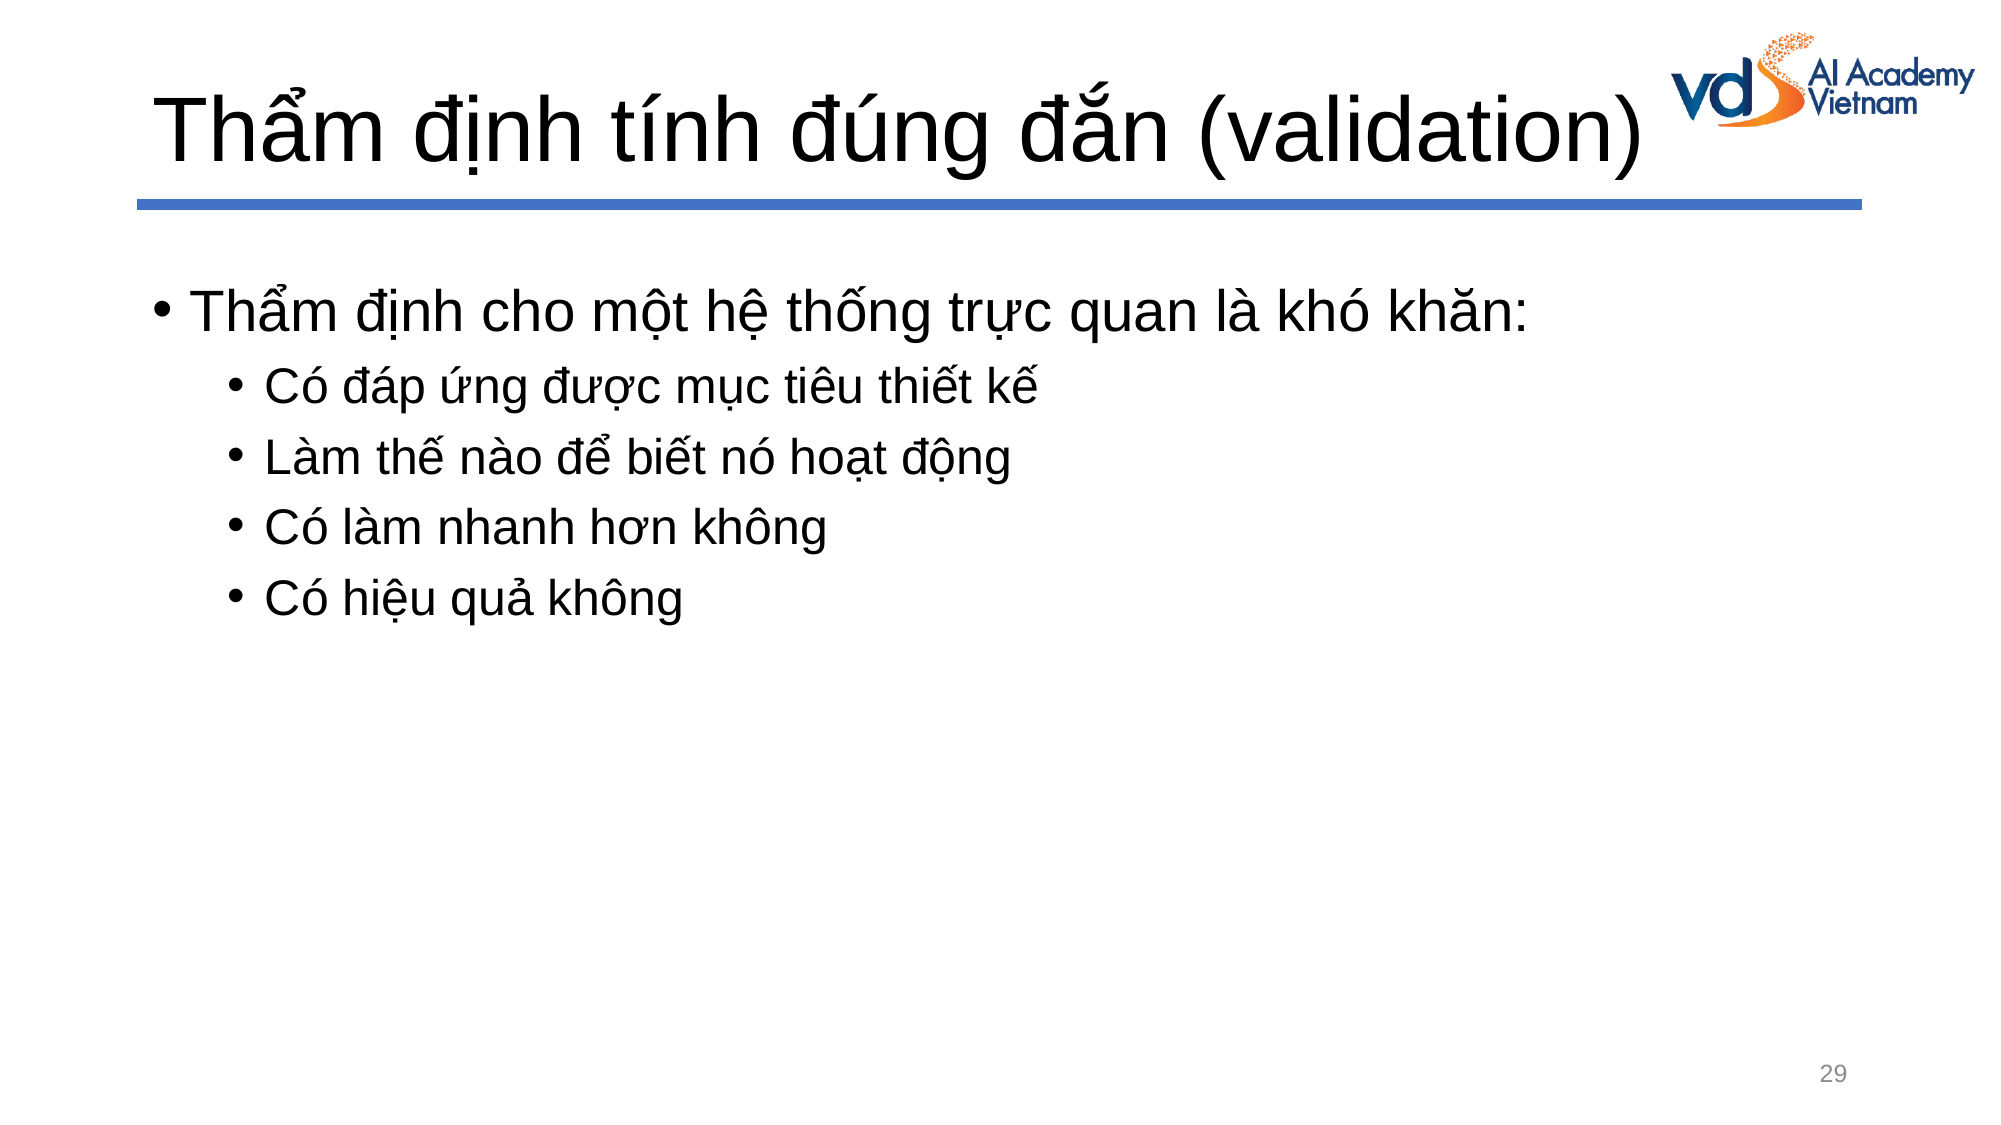

# Thẩm định tính đúng đắn (validation)
Thẩm định cho một hệ thống trực quan là khó khăn:
Có đáp ứng được mục tiêu thiết kế
Làm thế nào để biết nó hoạt động
Có làm nhanh hơn không
Có hiệu quả không

29